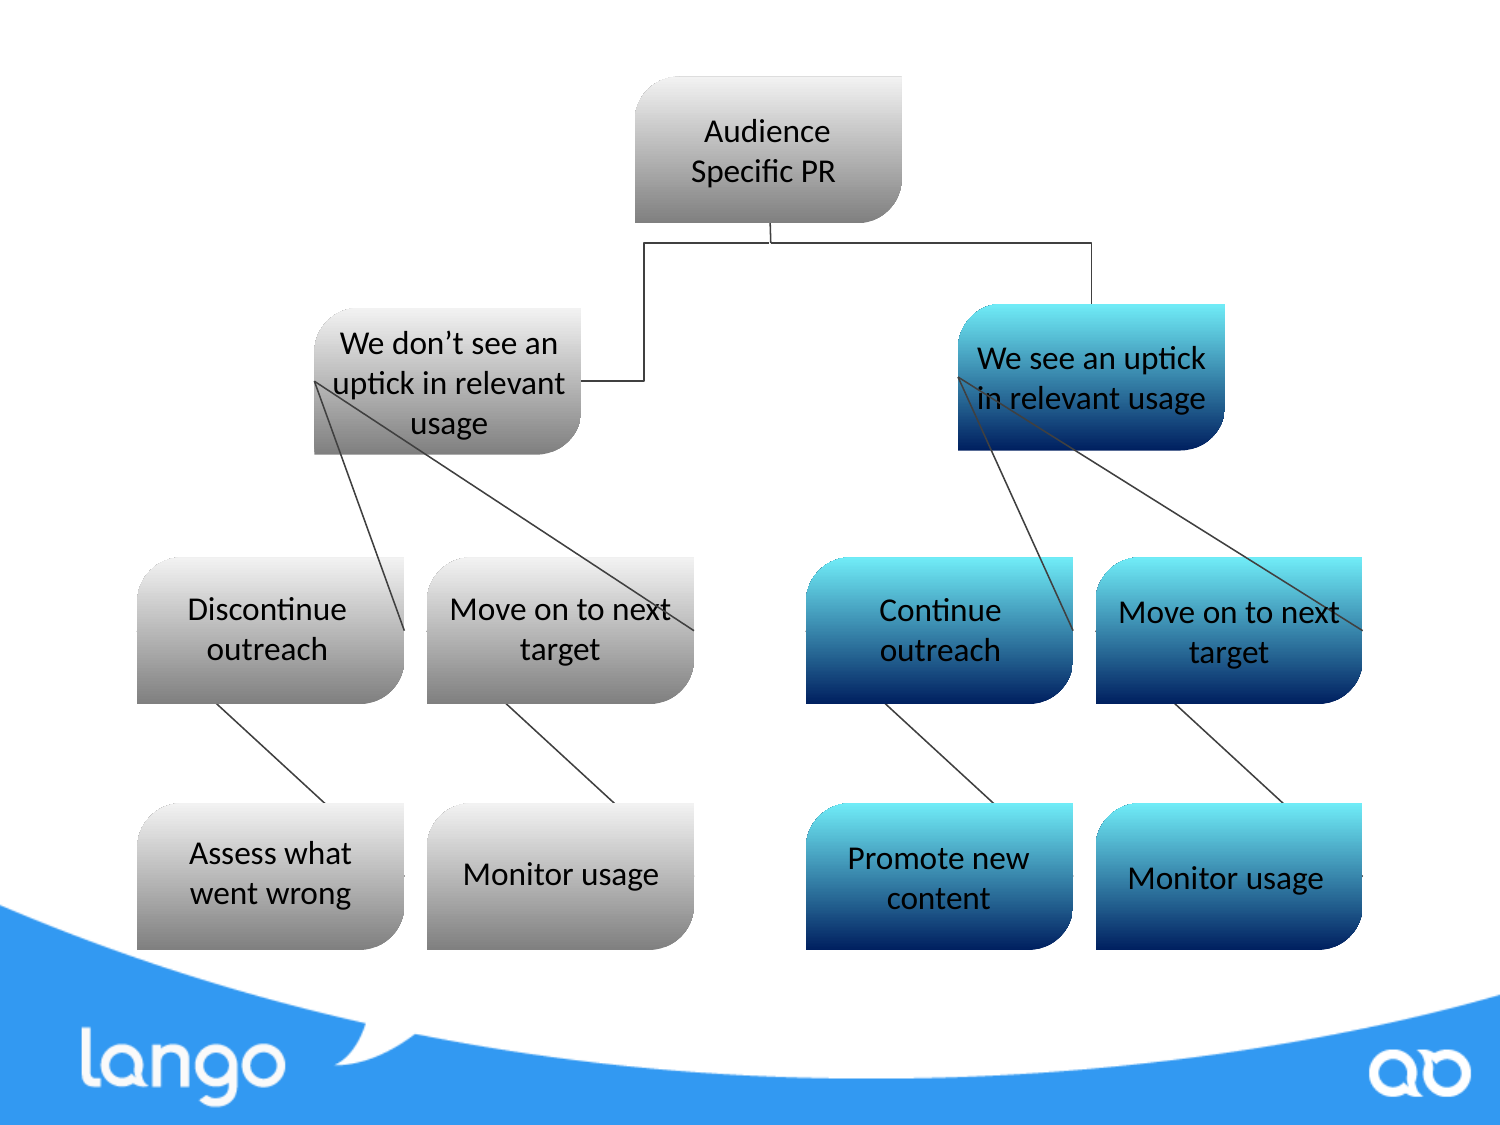

Audience Specific PR

We don’t see an uptick in relevant usage
We see an uptick in relevant usage

Move on to next target
Discontinue outreach
Continue outreach
Move on to next target

Assess what went wrong
Promote new content
Monitor usage
Monitor usage